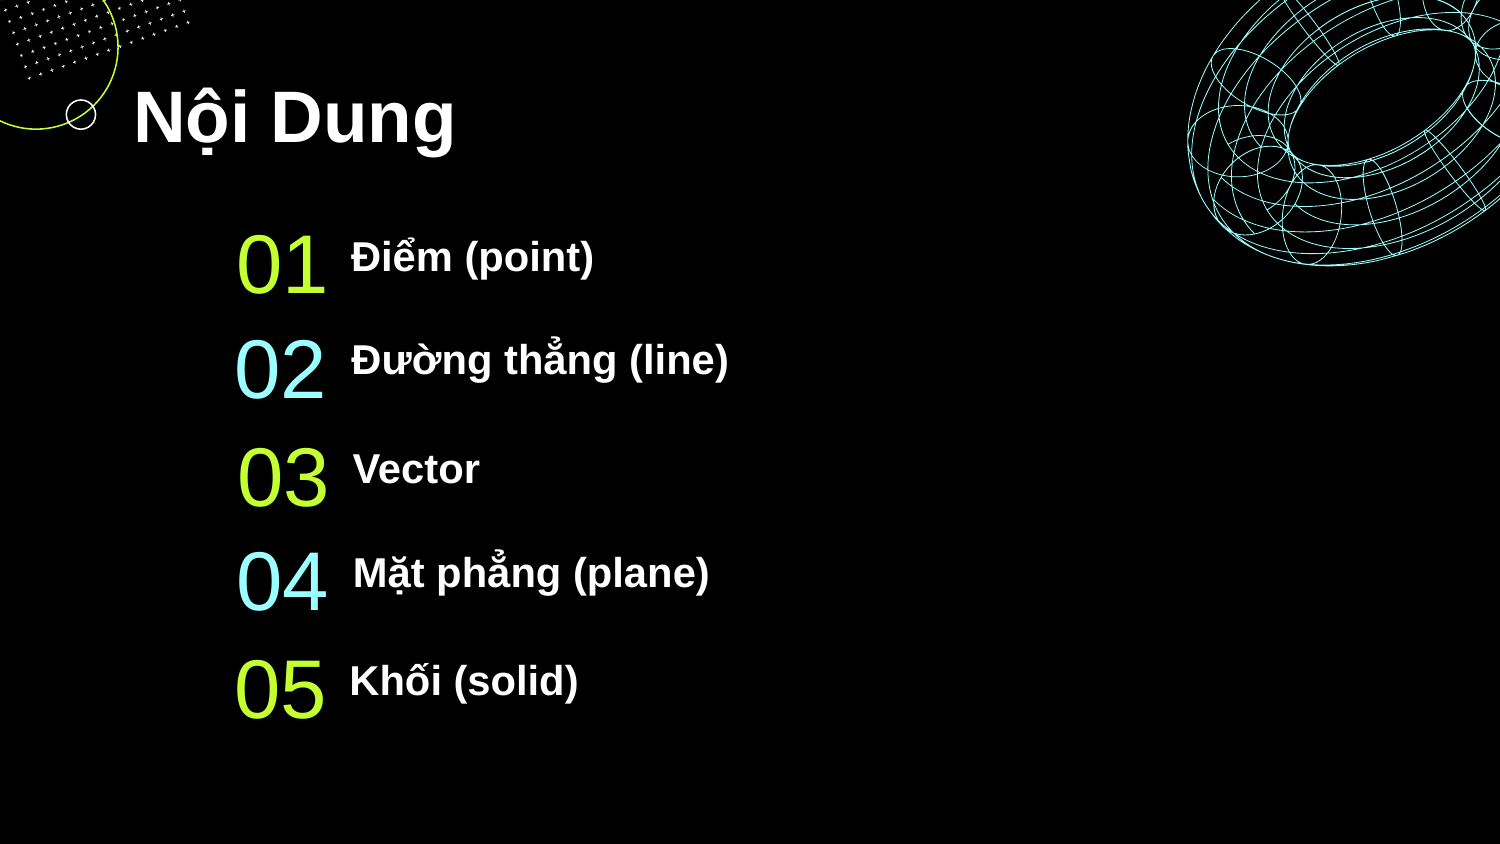

Nội Dung

01
# Điểm (point)
02
Đường thẳng (line)
03
Vector
04
Mặt phẳng (plane)
05
Khối (solid)